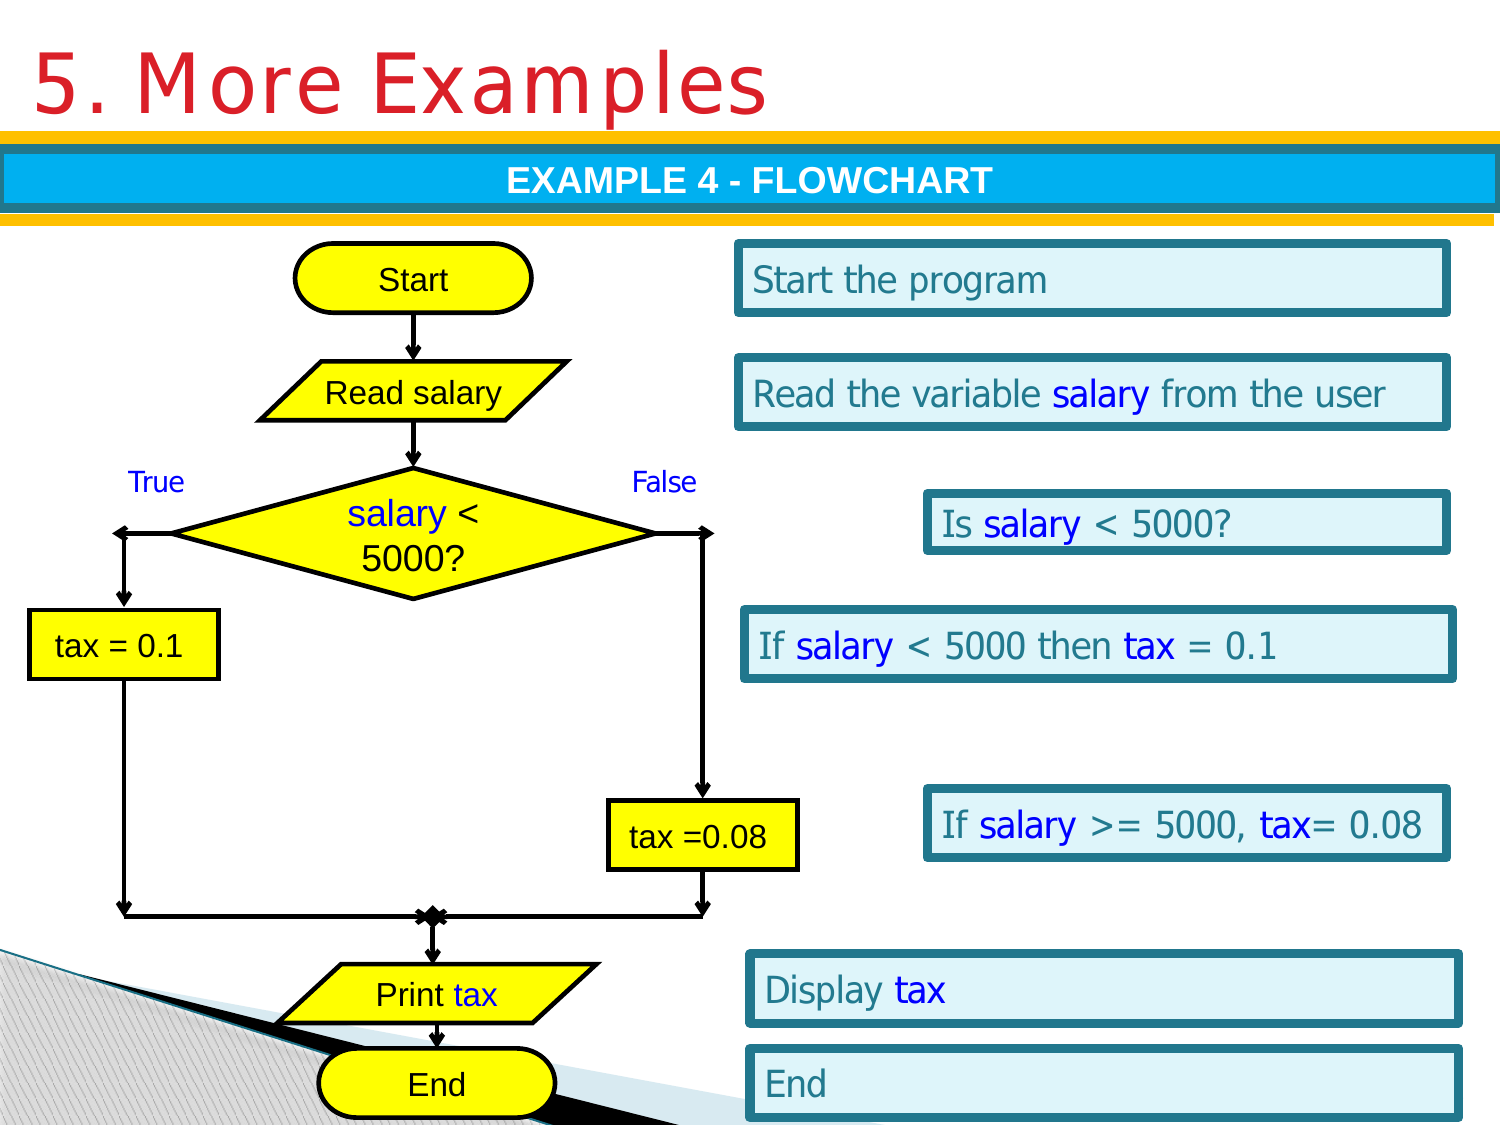

# 5. More Examples
EXAMPLE 4 - FLOWCHART
Start
Start the program
Read the variable salary from the user
Read salary
True
False
salary < 5000?
Is salary < 5000?
If salary < 5000 then tax = 0.1
tax = 0.1
If salary >= 5000, tax= 0.08
tax =0.08
Display tax
Print tax
End
End
42